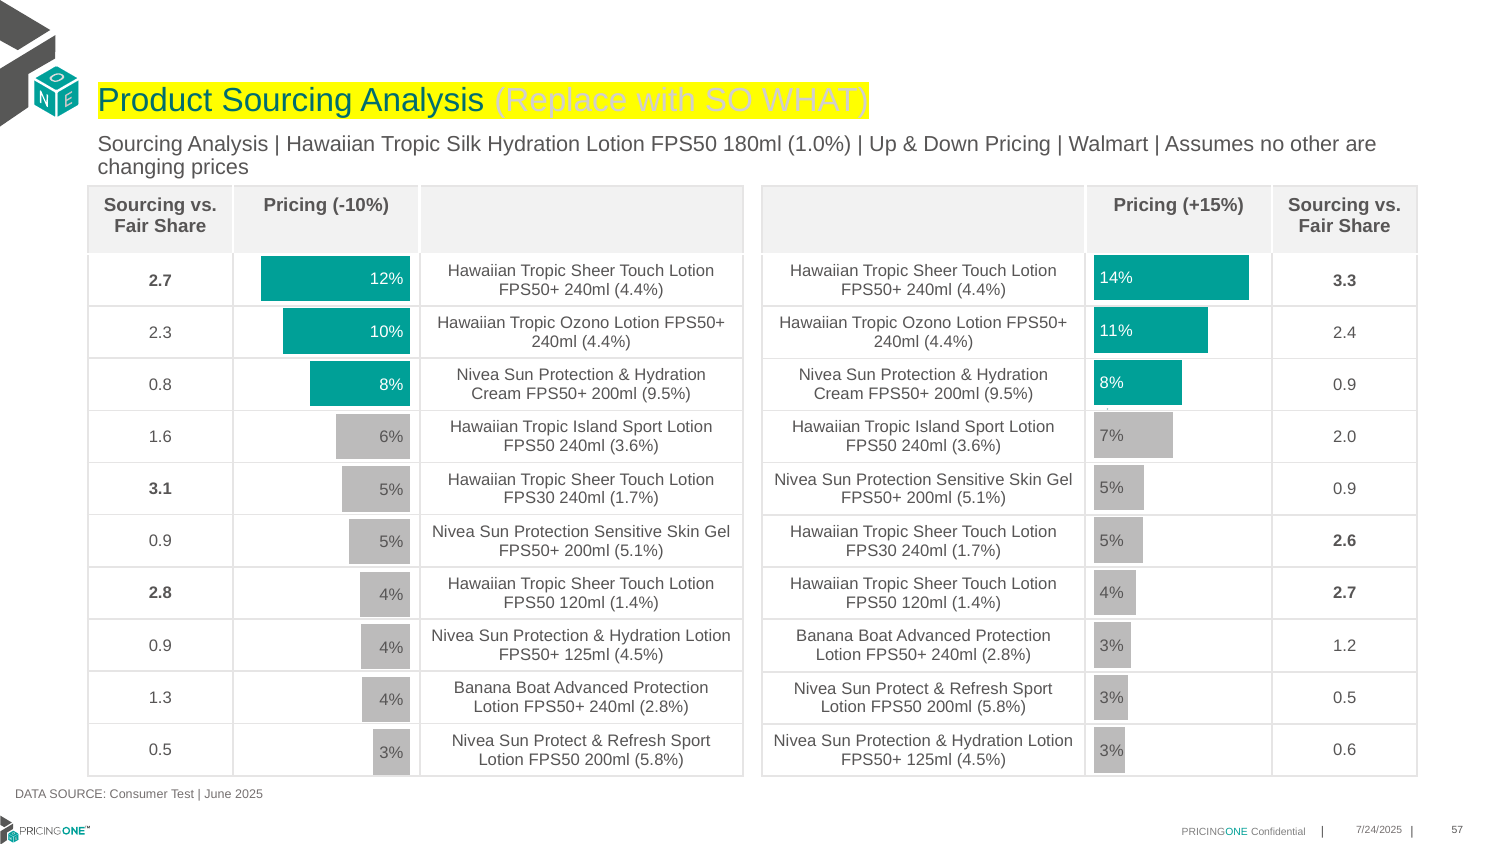

# Product Sourcing Analysis (Replace with SO WHAT)
Sourcing Analysis | Hawaiian Tropic Silk Hydration Lotion FPS50 180ml (1.0%) | Up & Down Pricing | Walmart | Assumes no other are changing prices
| Sourcing vs. Fair Share | Pricing (-10%) |  |
| --- | --- | --- |
| 2.7 |  | Hawaiian Tropic Sheer Touch Lotion FPS50+ 240ml (4.4%) |
| 2.3 |  | Hawaiian Tropic Ozono Lotion FPS50+ 240ml (4.4%) |
| 0.8 |  | Nivea Sun Protection & Hydration Cream FPS50+ 200ml (9.5%) |
| 1.6 |  | Hawaiian Tropic Island Sport Lotion FPS50 240ml (3.6%) |
| 3.1 |  | Hawaiian Tropic Sheer Touch Lotion FPS30 240ml (1.7%) |
| 0.9 |  | Nivea Sun Protection Sensitive Skin Gel FPS50+ 200ml (5.1%) |
| 2.8 |  | Hawaiian Tropic Sheer Touch Lotion FPS50 120ml (1.4%) |
| 0.9 |  | Nivea Sun Protection & Hydration Lotion FPS50+ 125ml (4.5%) |
| 1.3 |  | Banana Boat Advanced Protection Lotion FPS50+ 240ml (2.8%) |
| 0.5 |  | Nivea Sun Protect & Refresh Sport Lotion FPS50 200ml (5.8%) |
|  | Pricing (+15%) | Sourcing vs. Fair Share |
| --- | --- | --- |
| Hawaiian Tropic Sheer Touch Lotion FPS50+ 240ml (4.4%) |  | 3.3 |
| Hawaiian Tropic Ozono Lotion FPS50+ 240ml (4.4%) |  | 2.4 |
| Nivea Sun Protection & Hydration Cream FPS50+ 200ml (9.5%) |  | 0.9 |
| Hawaiian Tropic Island Sport Lotion FPS50 240ml (3.6%) |  | 2.0 |
| Nivea Sun Protection Sensitive Skin Gel FPS50+ 200ml (5.1%) |  | 0.9 |
| Hawaiian Tropic Sheer Touch Lotion FPS30 240ml (1.7%) |  | 2.6 |
| Hawaiian Tropic Sheer Touch Lotion FPS50 120ml (1.4%) |  | 2.7 |
| Banana Boat Advanced Protection Lotion FPS50+ 240ml (2.8%) |  | 1.2 |
| Nivea Sun Protect & Refresh Sport Lotion FPS50 200ml (5.8%) |  | 0.5 |
| Nivea Sun Protection & Hydration Lotion FPS50+ 125ml (4.5%) |  | 0.6 |

### Chart

| Category | Hawaiian Tropic Silk Hydration Lotion FPS50 180ml (1.0%) |
|---|---|
| Hawaiian Tropic Sheer Touch Lotion FPS50+ 240ml (4.4%) | 0.14323064622694637 |
| Hawaiian Tropic Ozono Lotion FPS50+ 240ml (4.4%) | 0.1052442849149769 |
| Nivea Sun Protection & Hydration Cream FPS50+ 200ml (9.5%) | 0.08175607536395428 |
| Hawaiian Tropic Island Sport Lotion FPS50 240ml (3.6%) | 0.07322138903590839 |
| Nivea Sun Protection Sensitive Skin Gel FPS50+ 200ml (5.1%) | 0.04689575323320309 |
| Hawaiian Tropic Sheer Touch Lotion FPS30 240ml (1.7%) | 0.045218094146846036 |
| Hawaiian Tropic Sheer Touch Lotion FPS50 120ml (1.4%) | 0.03893067674745989 |
| Banana Boat Advanced Protection Lotion FPS50+ 240ml (2.8%) | 0.0341208009430325 |
| Nivea Sun Protect & Refresh Sport Lotion FPS50 200ml (5.8%) | 0.03199082805180967 |
| Nivea Sun Protection & Hydration Lotion FPS50+ 125ml (4.5%) | 0.02900371884355853 |

### Chart

| Category | Hawaiian Tropic Silk Hydration Lotion FPS50 180ml (1.0%) |
|---|---|
| Hawaiian Tropic Sheer Touch Lotion FPS50+ 240ml (4.4%) | 0.11932649966983695 |
| Hawaiian Tropic Ozono Lotion FPS50+ 240ml (4.4%) | 0.10142381763151836 |
| Nivea Sun Protection & Hydration Cream FPS50+ 200ml (9.5%) | 0.08041087270584865 |
| Hawaiian Tropic Island Sport Lotion FPS50 240ml (3.6%) | 0.0593051022765326 |
| Hawaiian Tropic Sheer Touch Lotion FPS30 240ml (1.7%) | 0.05479773949219266 |
| Nivea Sun Protection Sensitive Skin Gel FPS50+ 200ml (5.1%) | 0.04871494851365789 |
| Hawaiian Tropic Sheer Touch Lotion FPS50 120ml (1.4%) | 0.04038511911858959 |
| Nivea Sun Protection & Hydration Lotion FPS50+ 125ml (4.5%) | 0.03939049801754284 |
| Banana Boat Advanced Protection Lotion FPS50+ 240ml (2.8%) | 0.03811962762999599 |
| Nivea Sun Protect & Refresh Sport Lotion FPS50 200ml (5.8%) | 0.02995085515609226 |
DATA SOURCE: Consumer Test | June 2025

7/24/2025
57